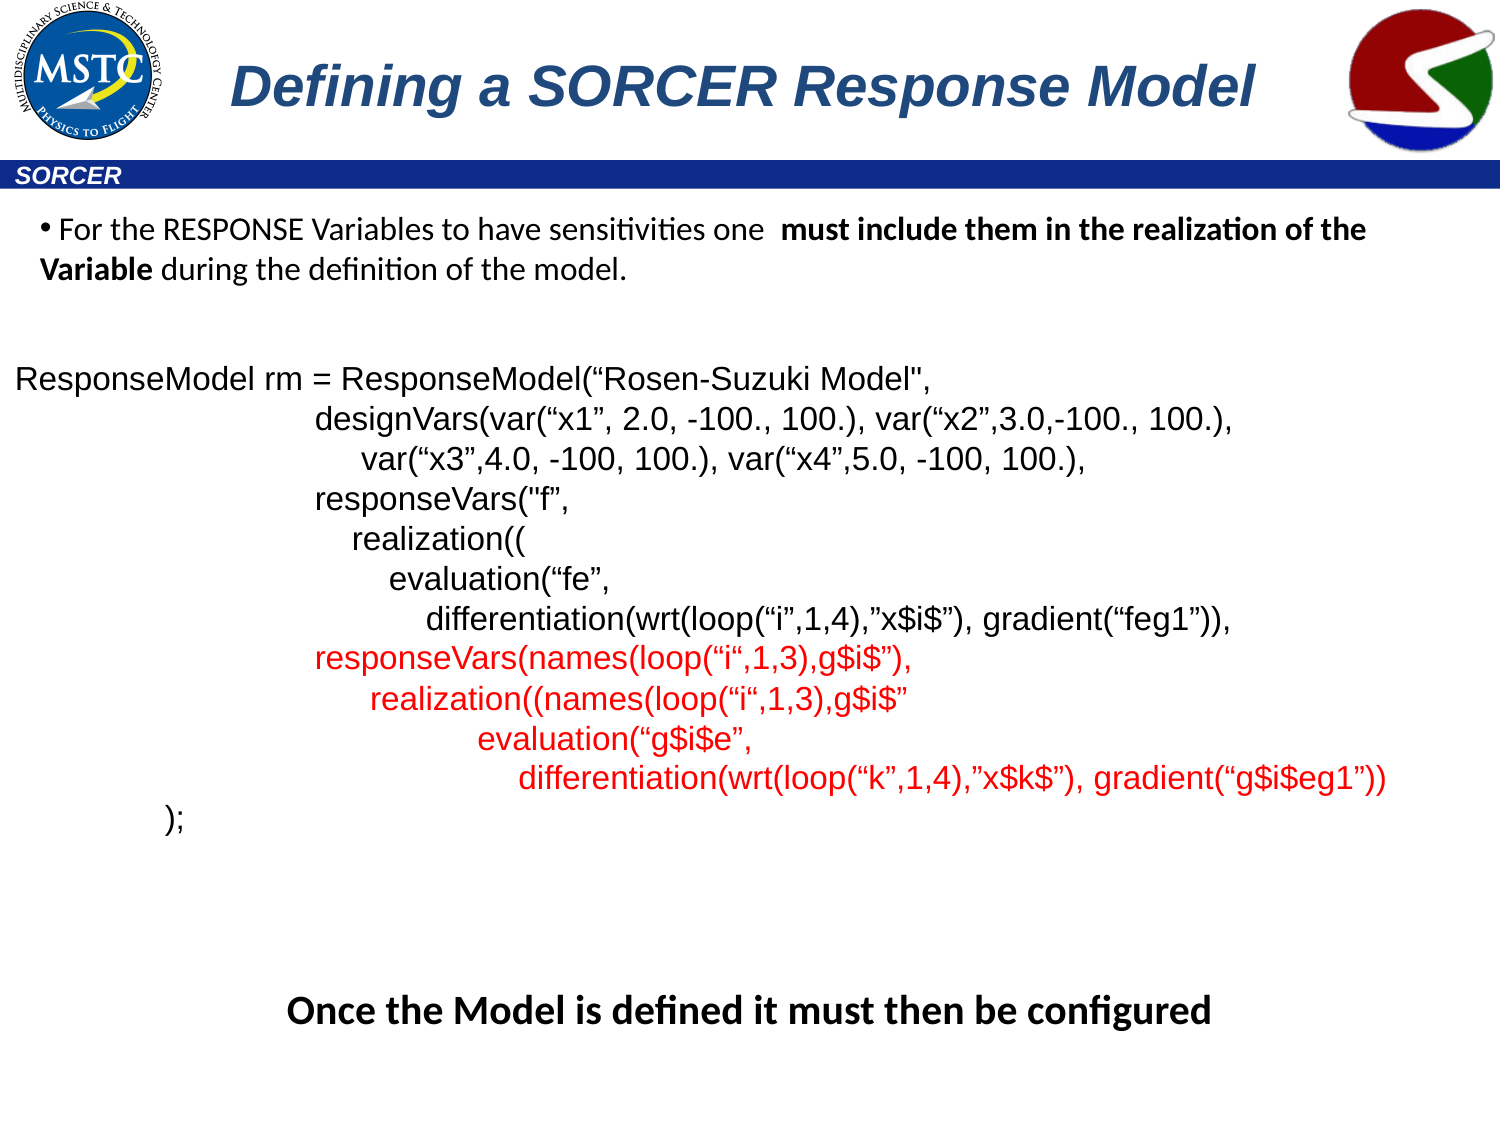

# Defining a SORCER Response Model
 For the RESPONSE Variables to have sensitivities one  must include them in the realization of the Variable during the definition of the model.
ResponseModel rm = ResponseModel(“Rosen-Suzuki Model",
		designVars(var(“x1”, 2.0, -100., 100.), var(“x2”,3.0,-100., 100.),
		     var(“x3”,4.0, -100, 100.), var(“x4”,5.0, -100, 100.),
		responseVars("f”,
 		    realization((
    		        evaluation(“fe”,
              		            differentiation(wrt(loop(“i”,1,4),”x$i$”), gradient(“feg1”)),
		responseVars(names(loop(“i“,1,3),g$i$”),
		      realization((names(loop(“i“,1,3),g$i$”
                                                  evaluation(“g$i$e”,
        		                      differentiation(wrt(loop(“k”,1,4),”x$k$”), gradient(“g$i$eg1”))
	);

Once the Model is defined it must then be configured